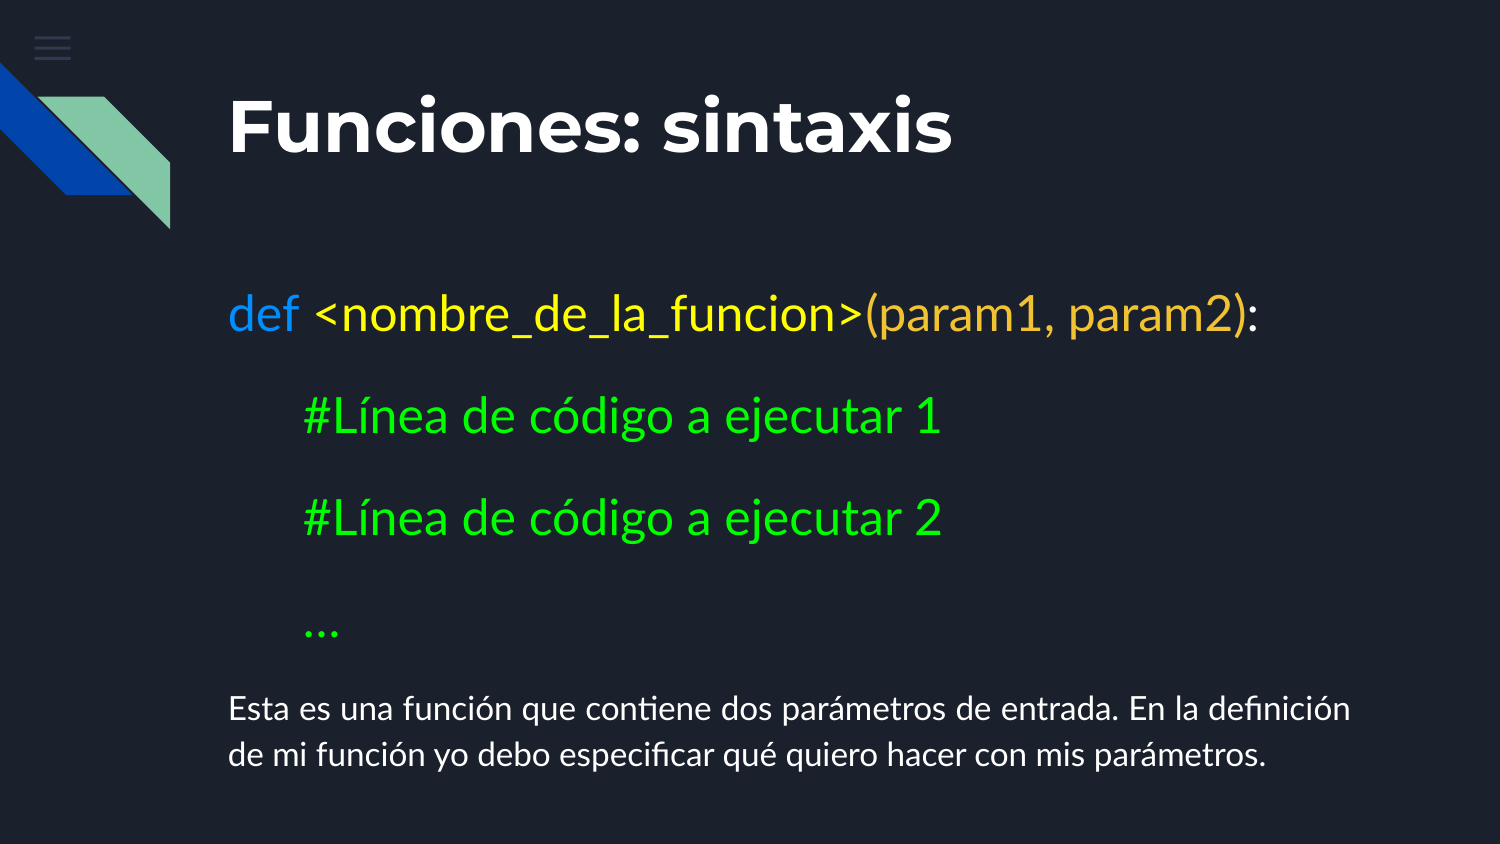

# Funciones: sintaxis
def <nombre_de_la_funcion>(param1, param2):
#Línea de código a ejecutar 1
#Línea de código a ejecutar 2
…
Esta es una función que contiene dos parámetros de entrada. En la definición de mi función yo debo especificar qué quiero hacer con mis parámetros.